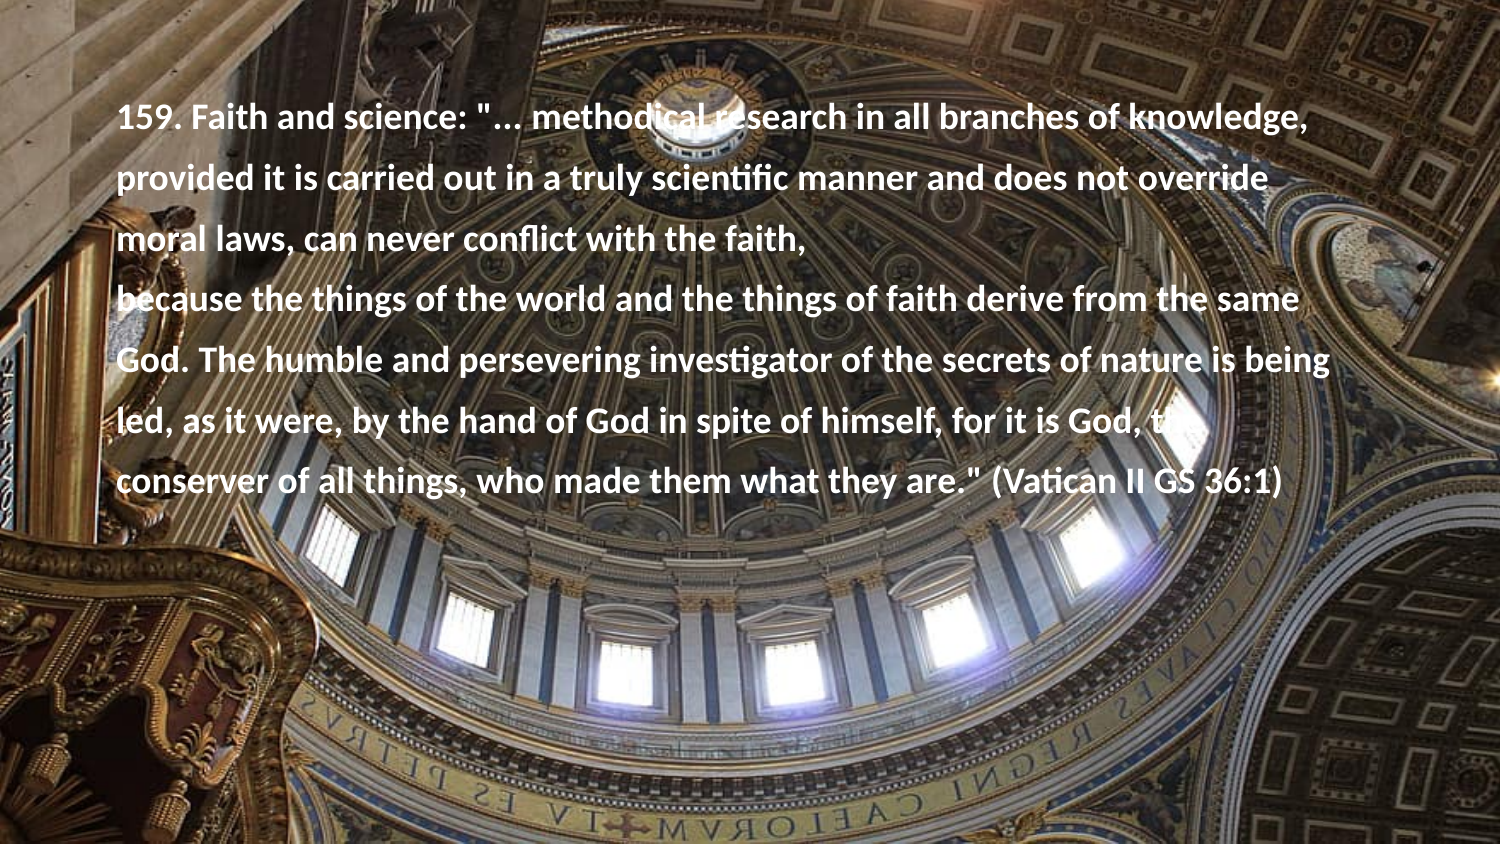

159. Faith and science: "... methodical research in all branches of knowledge, provided it is carried out in a truly scientific manner and does not override moral laws, can never conflict with the faith,
because the things of the world and the things of faith derive from the same God. The humble and persevering investigator of the secrets of nature is being led, as it were, by the hand of God in spite of himself, for it is God, the conserver of all things, who made them what they are." (Vatican II GS 36:1)